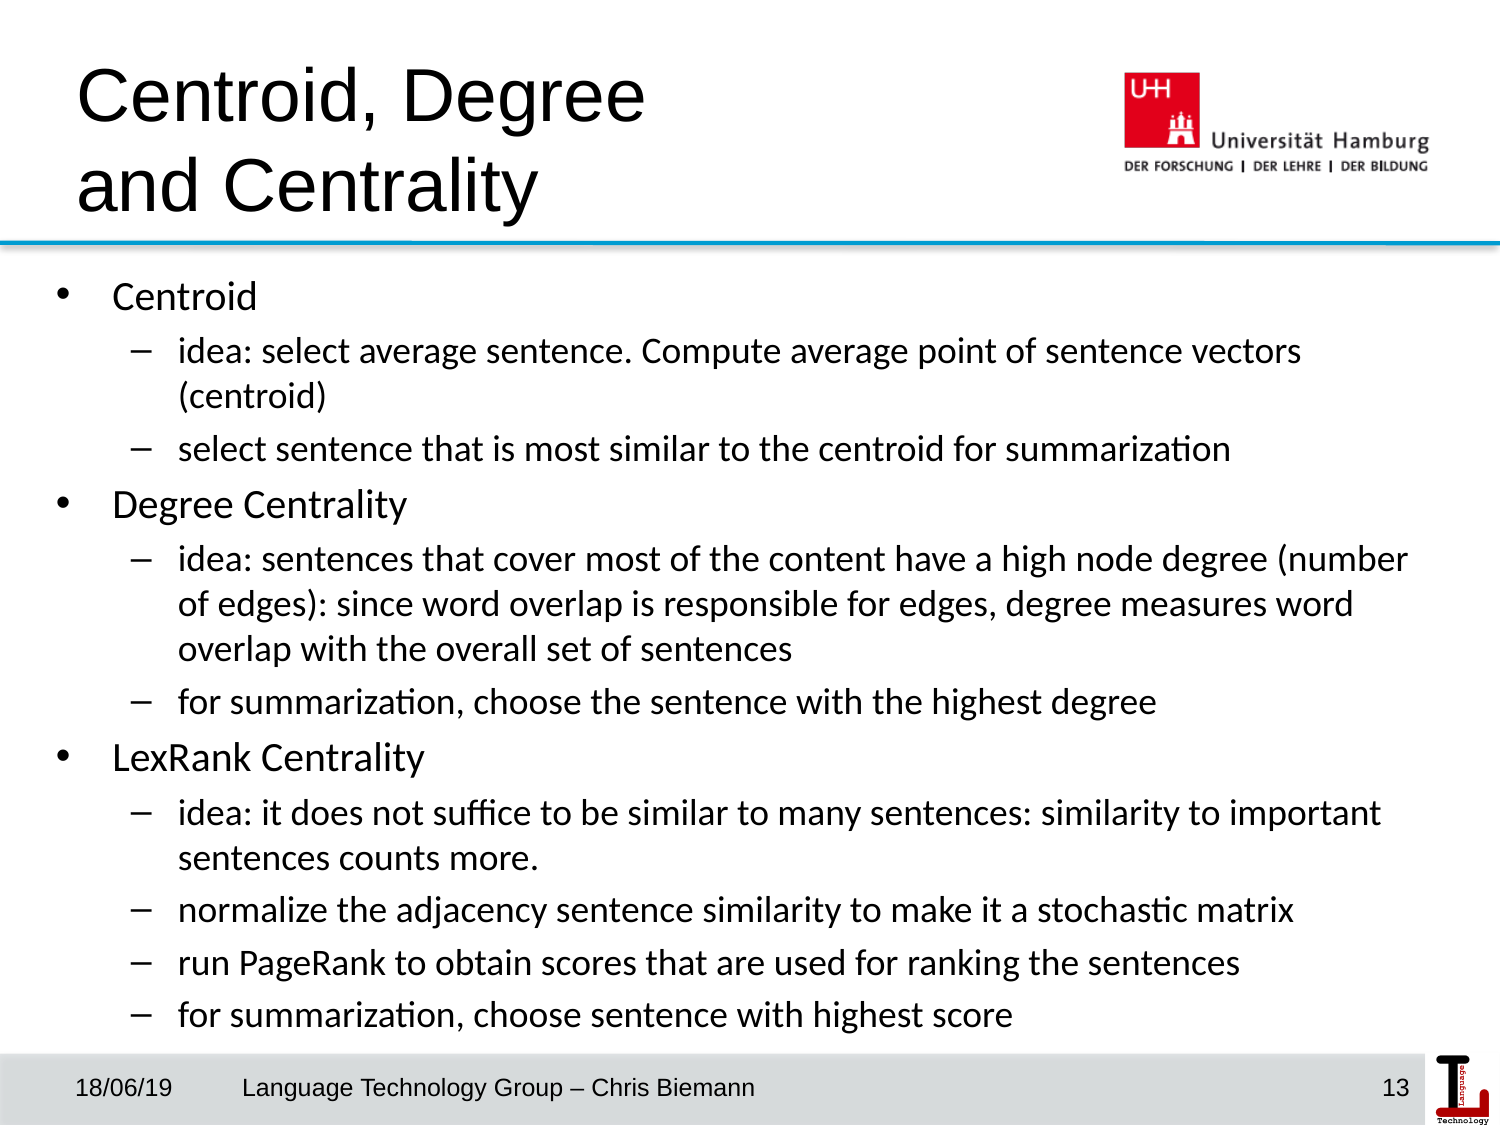

# Centroid, Degree and Centrality
Centroid
idea: select average sentence. Compute average point of sentence vectors (centroid)
select sentence that is most similar to the centroid for summarization
Degree Centrality
idea: sentences that cover most of the content have a high node degree (number of edges): since word overlap is responsible for edges, degree measures word overlap with the overall set of sentences
for summarization, choose the sentence with the highest degree
LexRank Centrality
idea: it does not suffice to be similar to many sentences: similarity to important sentences counts more.
normalize the adjacency sentence similarity to make it a stochastic matrix
run PageRank to obtain scores that are used for ranking the sentences
for summarization, choose sentence with highest score
18/06/19
 Language Technology Group – Chris Biemann
13